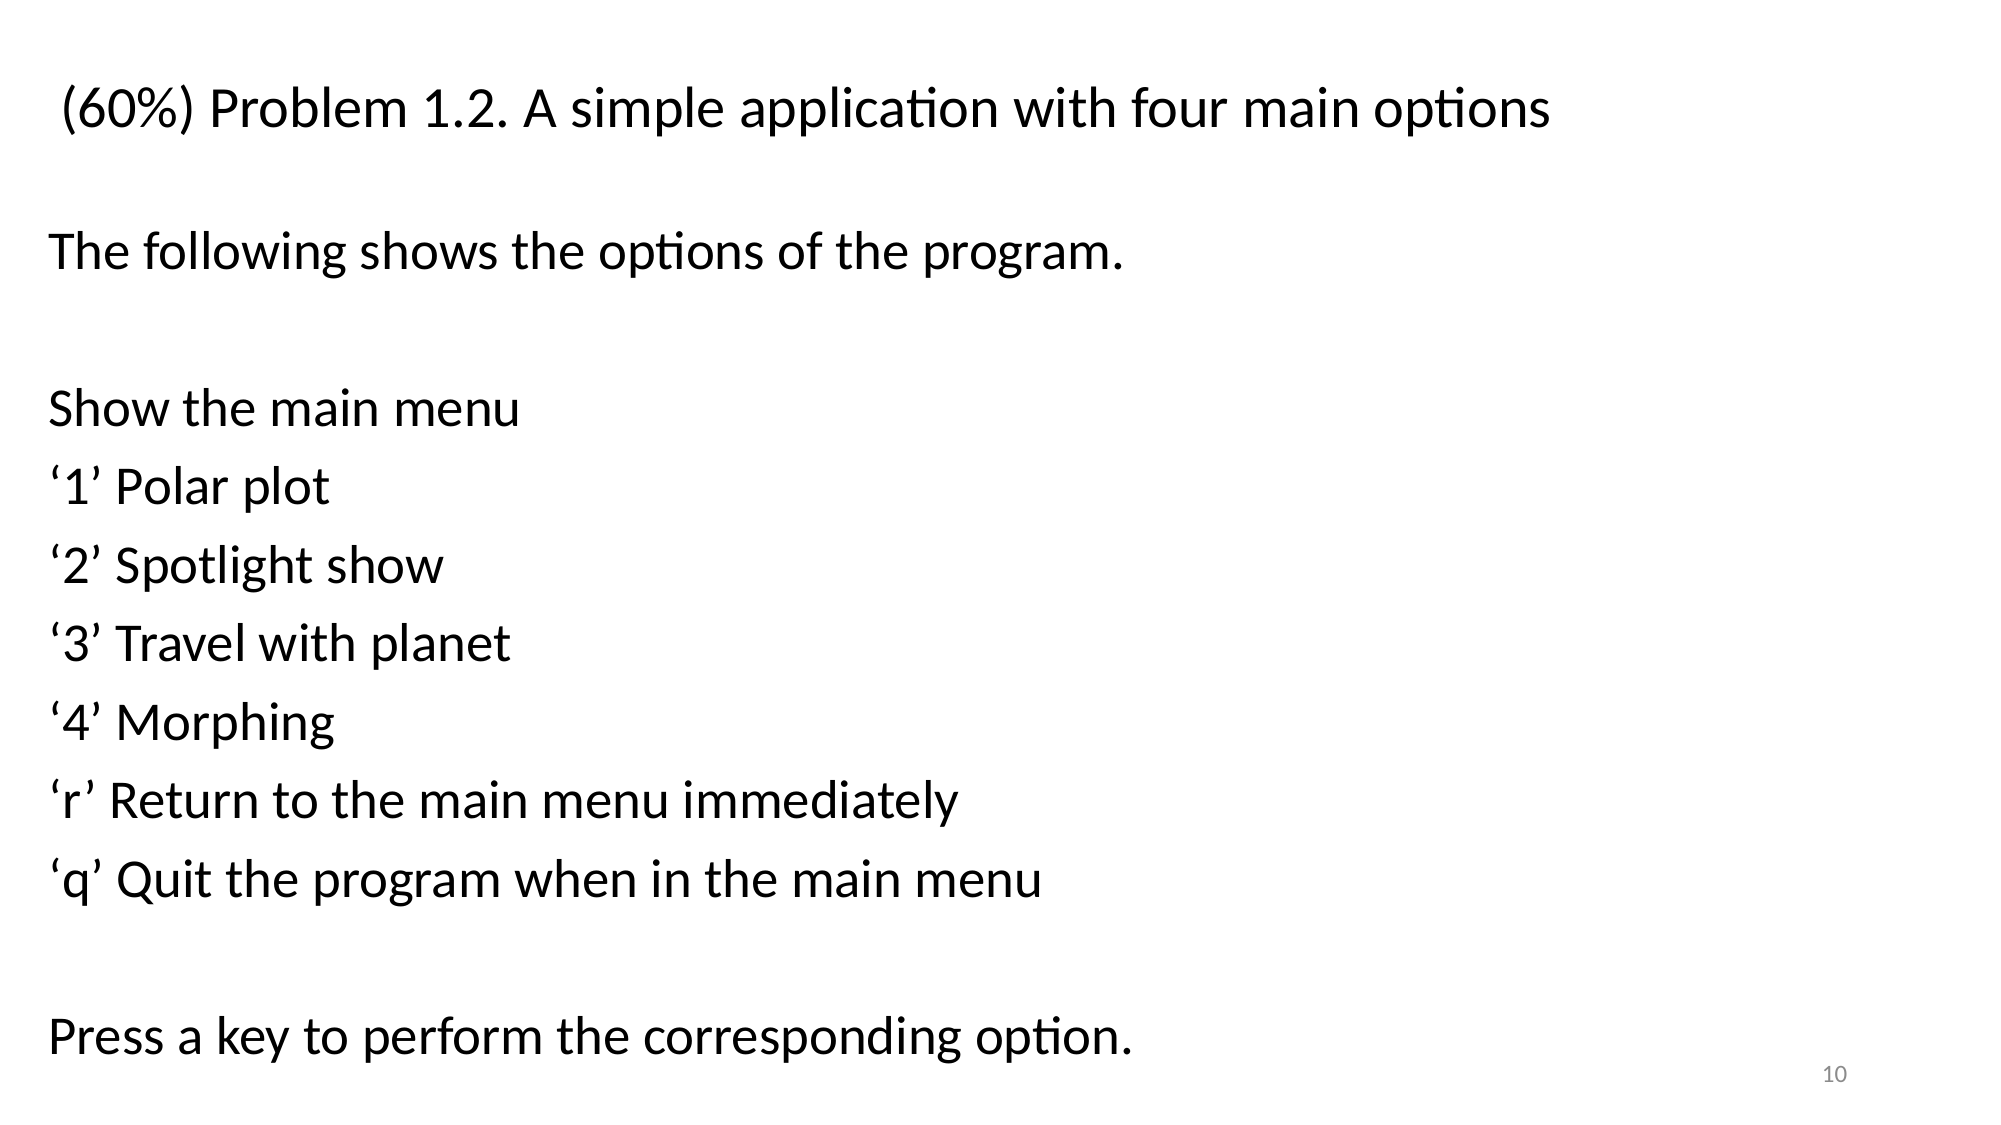

# (60%) Problem 1.2. A simple application with four main options
The following shows the options of the program.

Show the main menu
‘1’ Polar plot
‘2’ Spotlight show
‘3’ Travel with planet
‘4’ Morphing
‘r’ Return to the main menu immediately
‘q’ Quit the program when in the main menu

Press a key to perform the corresponding option.

10